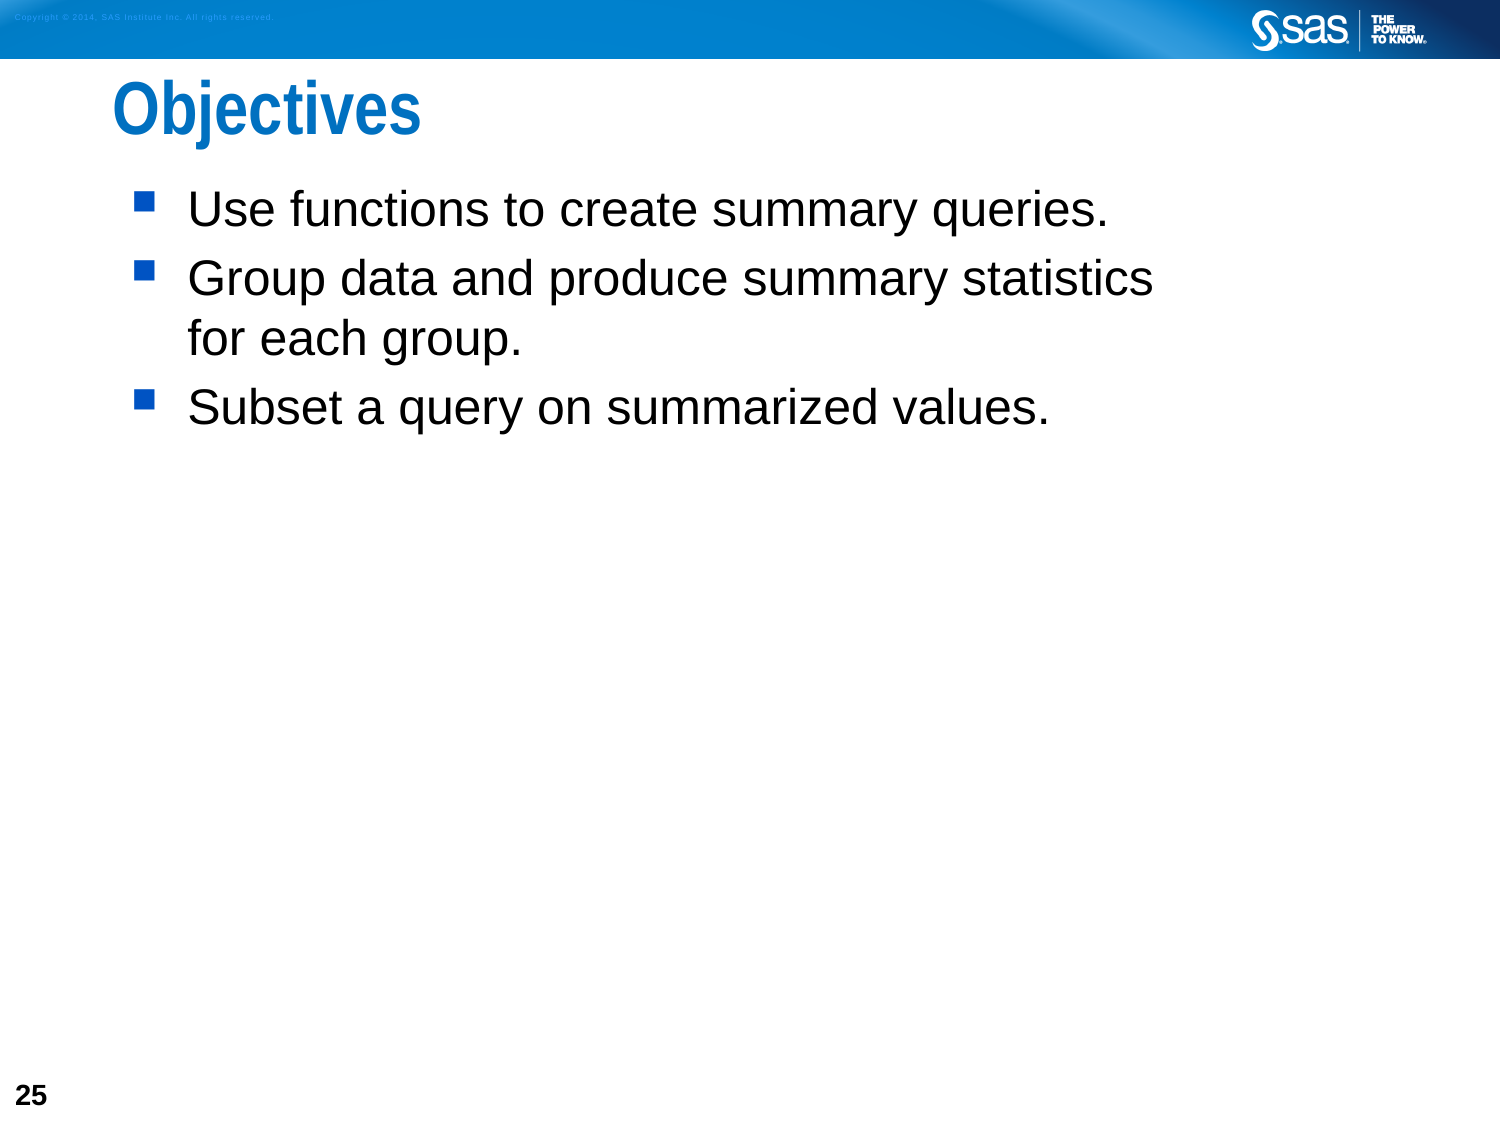

# Objectives
Use functions to create summary queries.
Group data and produce summary statistics
for each group.
Subset a query on summarized values.